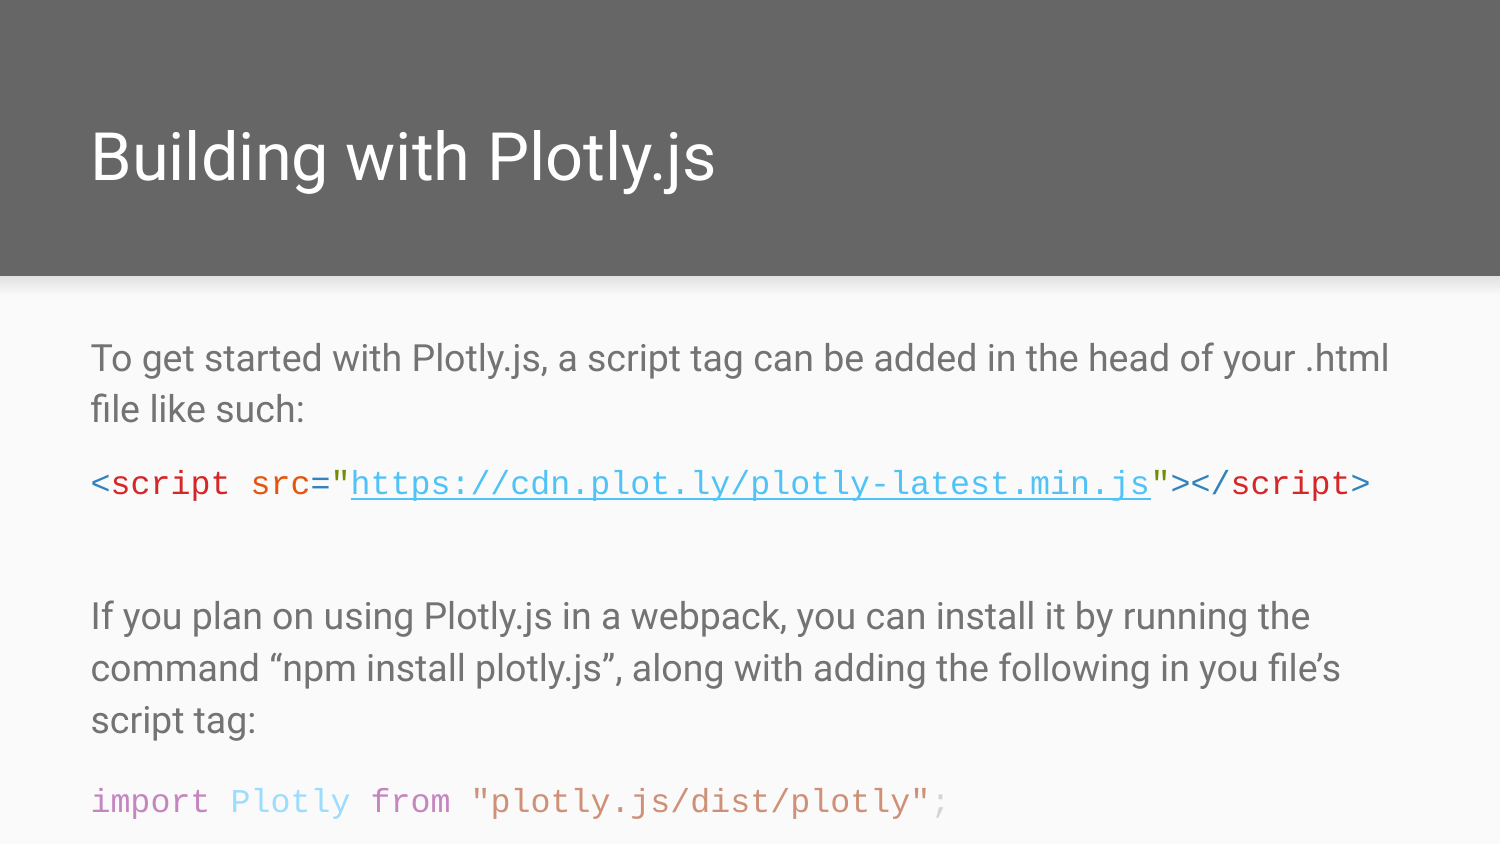

# Building with Plotly.js
To get started with Plotly.js, a script tag can be added in the head of your .html file like such:
<script src="https://cdn.plot.ly/plotly-latest.min.js"></script>

If you plan on using Plotly.js in a webpack, you can install it by running the command “npm install plotly.js”, along with adding the following in you file’s script tag:
import Plotly from "plotly.js/dist/plotly";